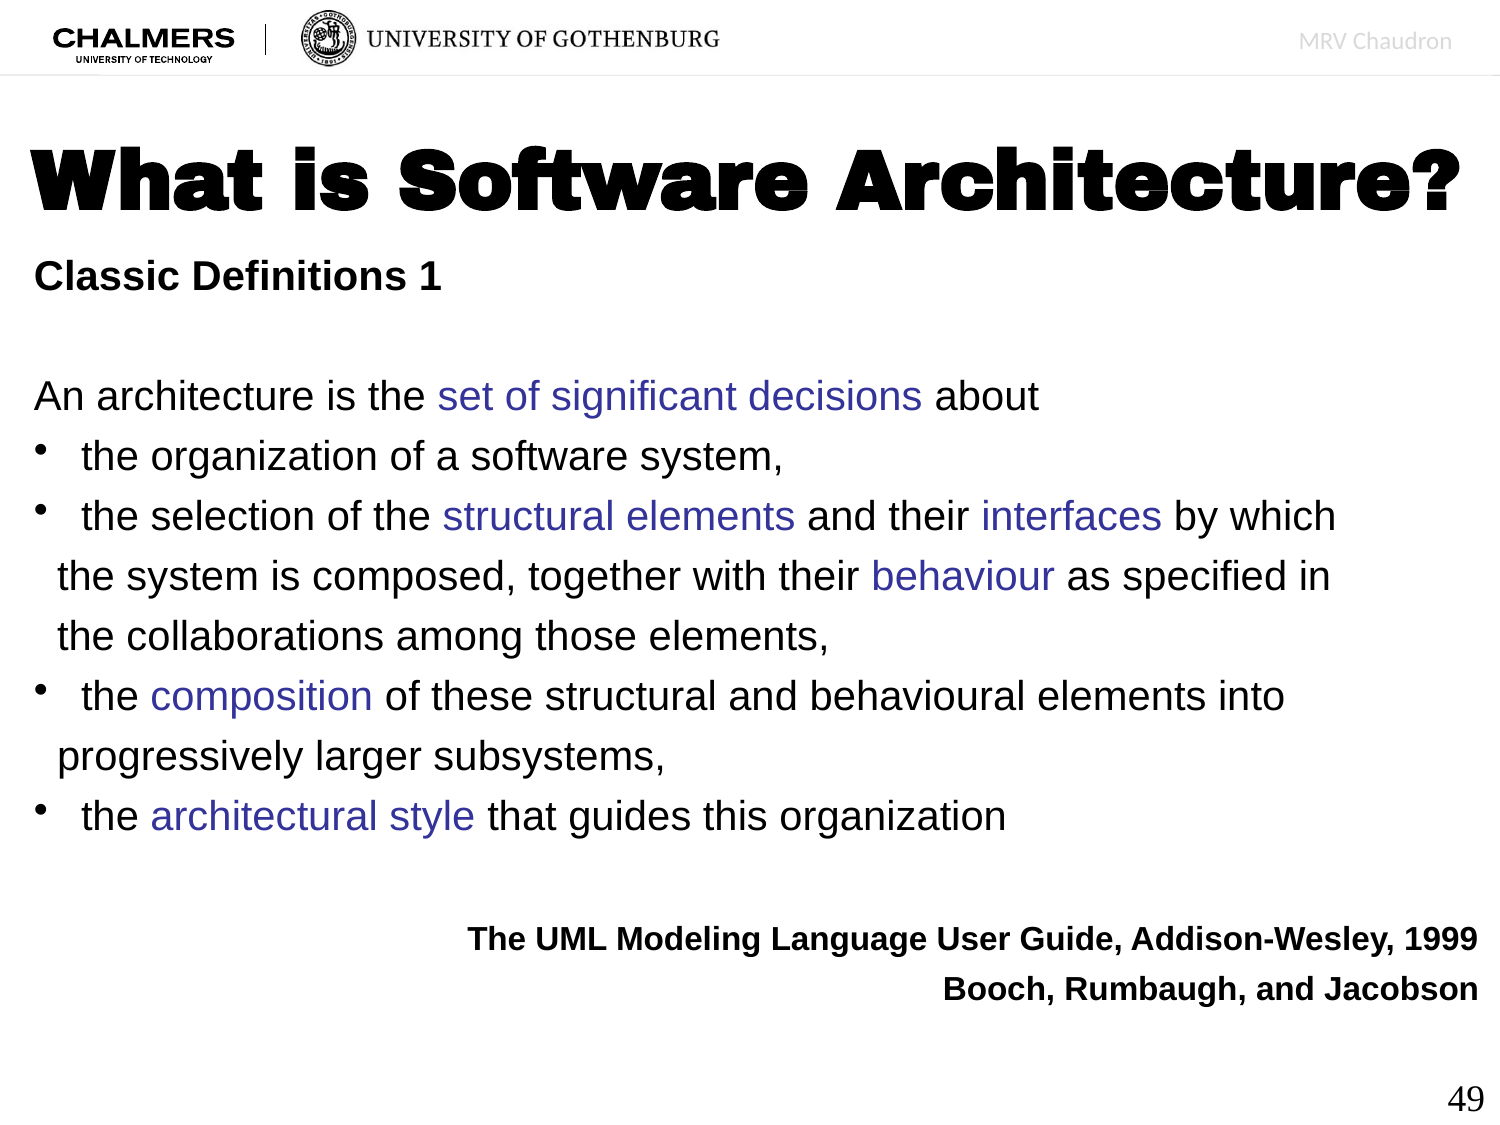

What is Software Architecture?
Classic Definitions 1

An architecture is the set of significant decisions about
 the organization of a software system,
 the selection of the structural elements and their interfaces by which
  the system is composed, together with their behaviour as specified in
  the collaborations among those elements,
 the composition of these structural and behavioural elements into
  progressively larger subsystems,
 the architectural style that guides this organization

		The UML Modeling Language User Guide, Addison-Wesley, 1999
		Booch, Rumbaugh, and Jacobson
49